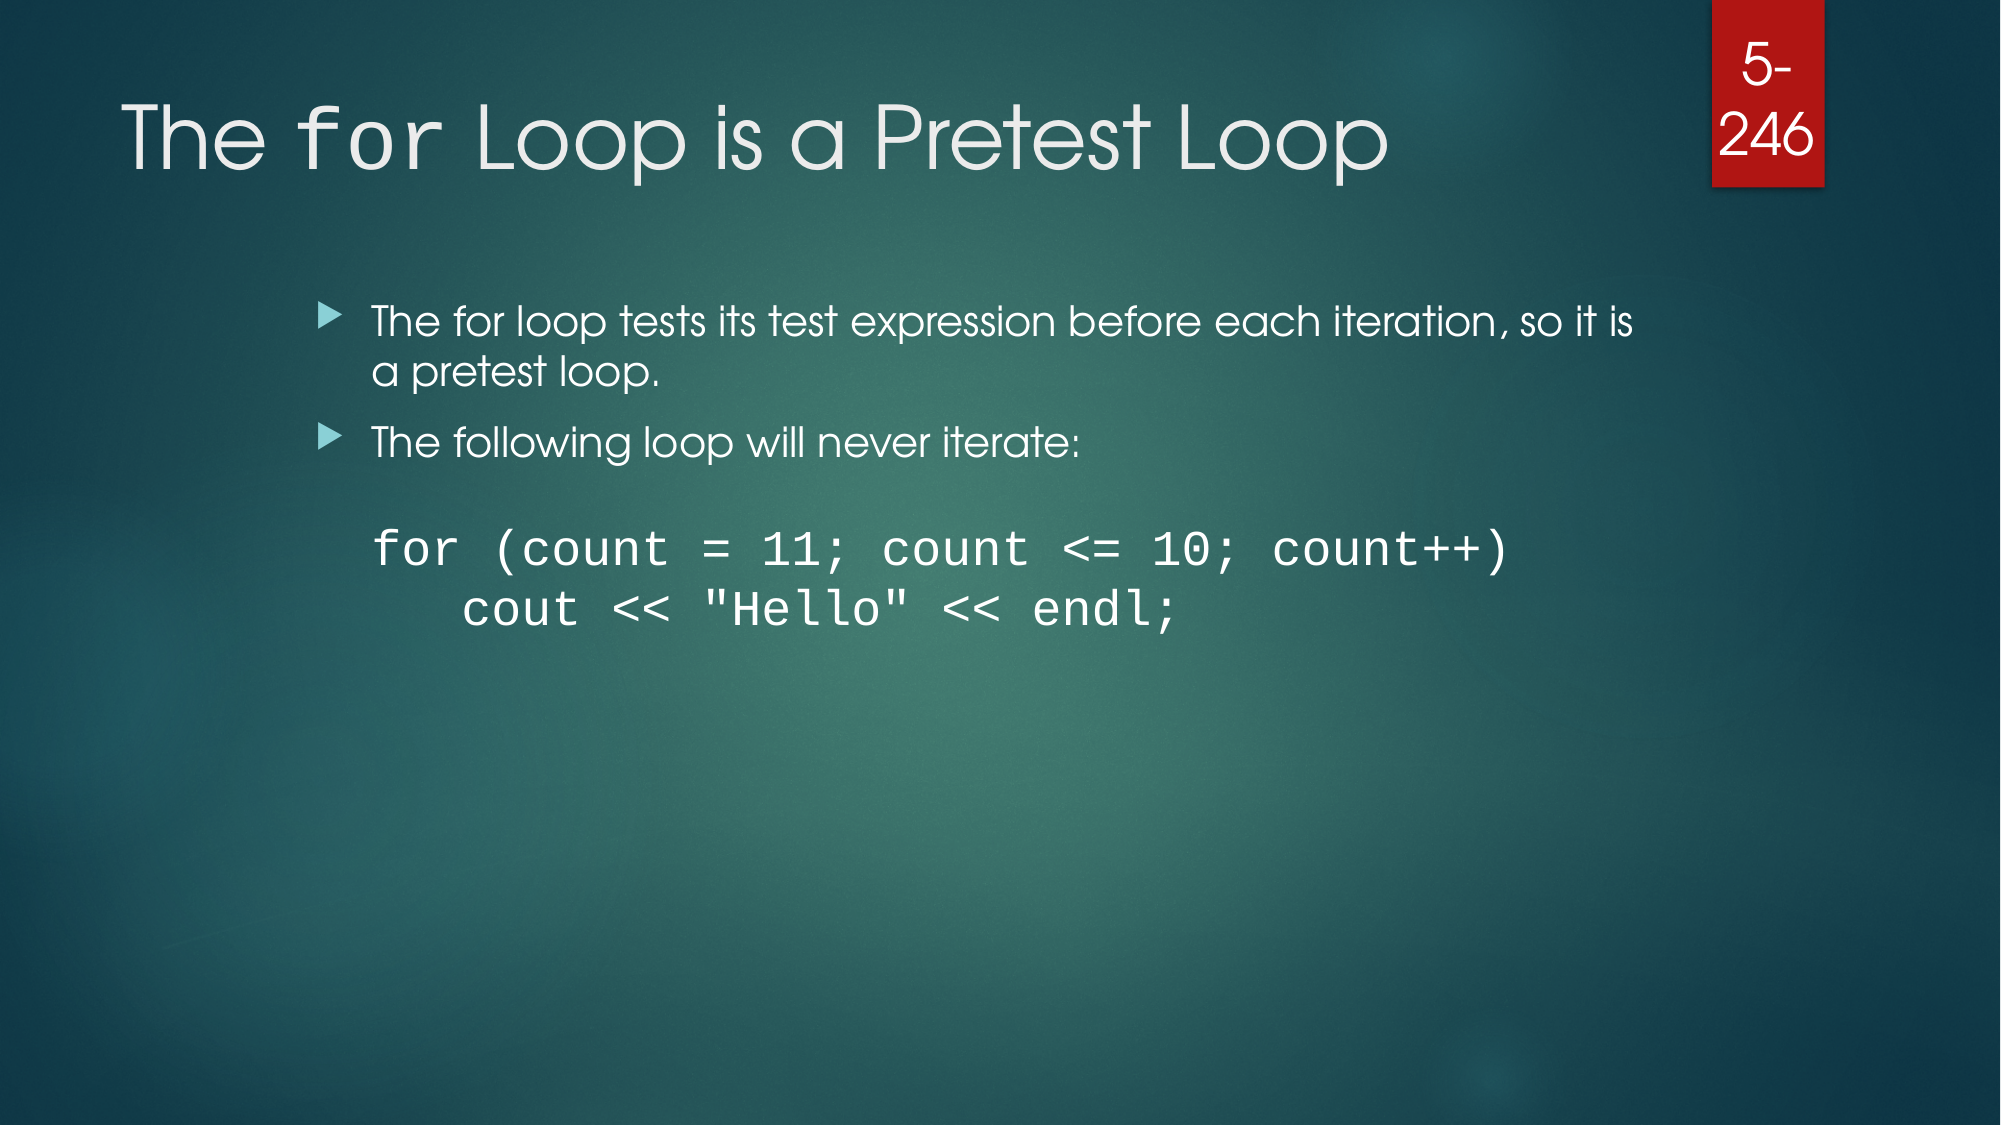

# The for Loop is a Pretest Loop
The for loop tests its test expression before each iteration, so it is a pretest loop.
The following loop will never iterate:
for (count = 11; count <= 10; count++)
   cout << "Hello" << endl;
5-246